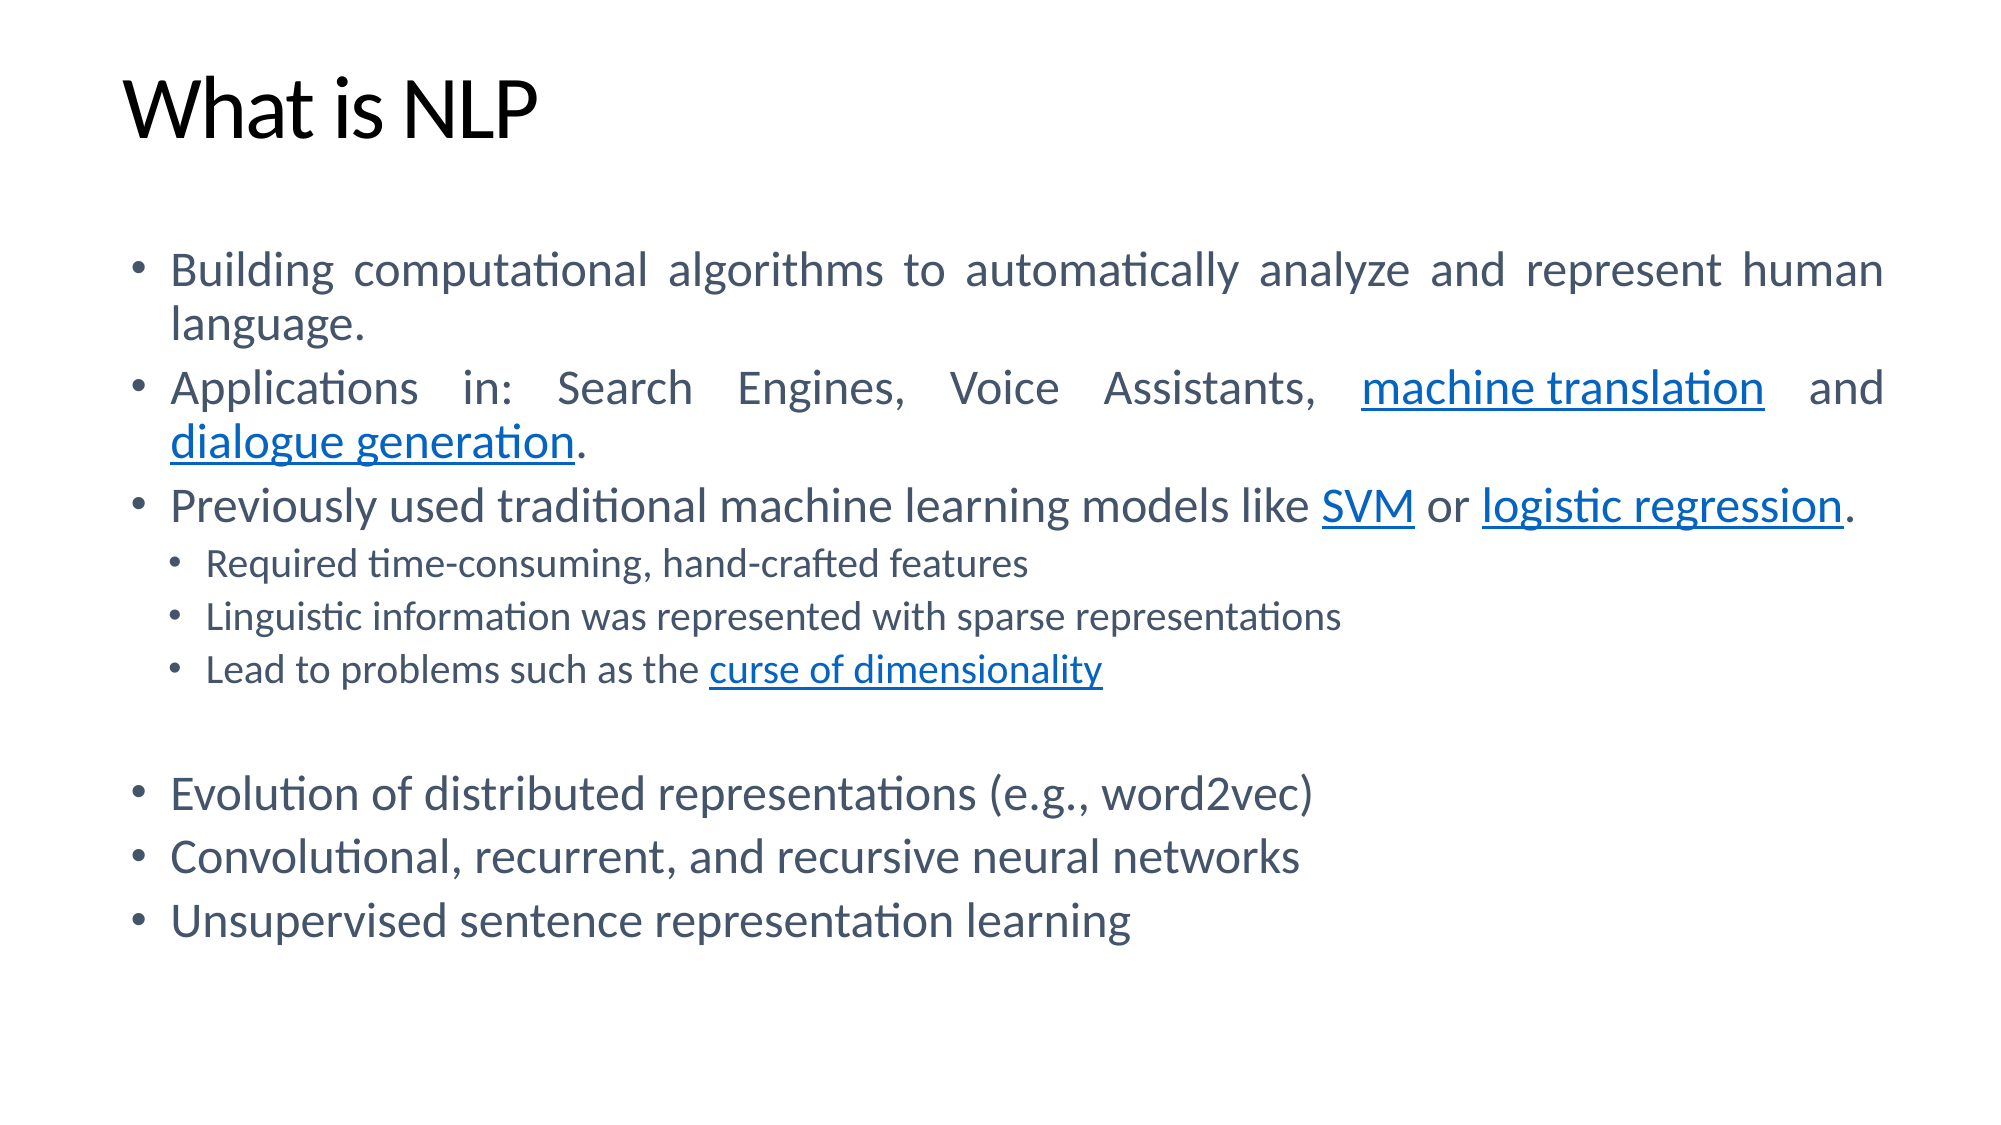

What is NLP

Building computational algorithms to automatically analyze and represent human language.
Applications in: Search Engines, Voice Assistants, machine translation and dialogue generation.
Previously used traditional machine learning models like SVM or logistic regression.
Required time-consuming, hand-crafted features
Linguistic information was represented with sparse representations
Lead to problems such as the curse of dimensionality

Evolution of distributed representations (e.g., word2vec)
Convolutional, recurrent, and recursive neural networks
Unsupervised sentence representation learning